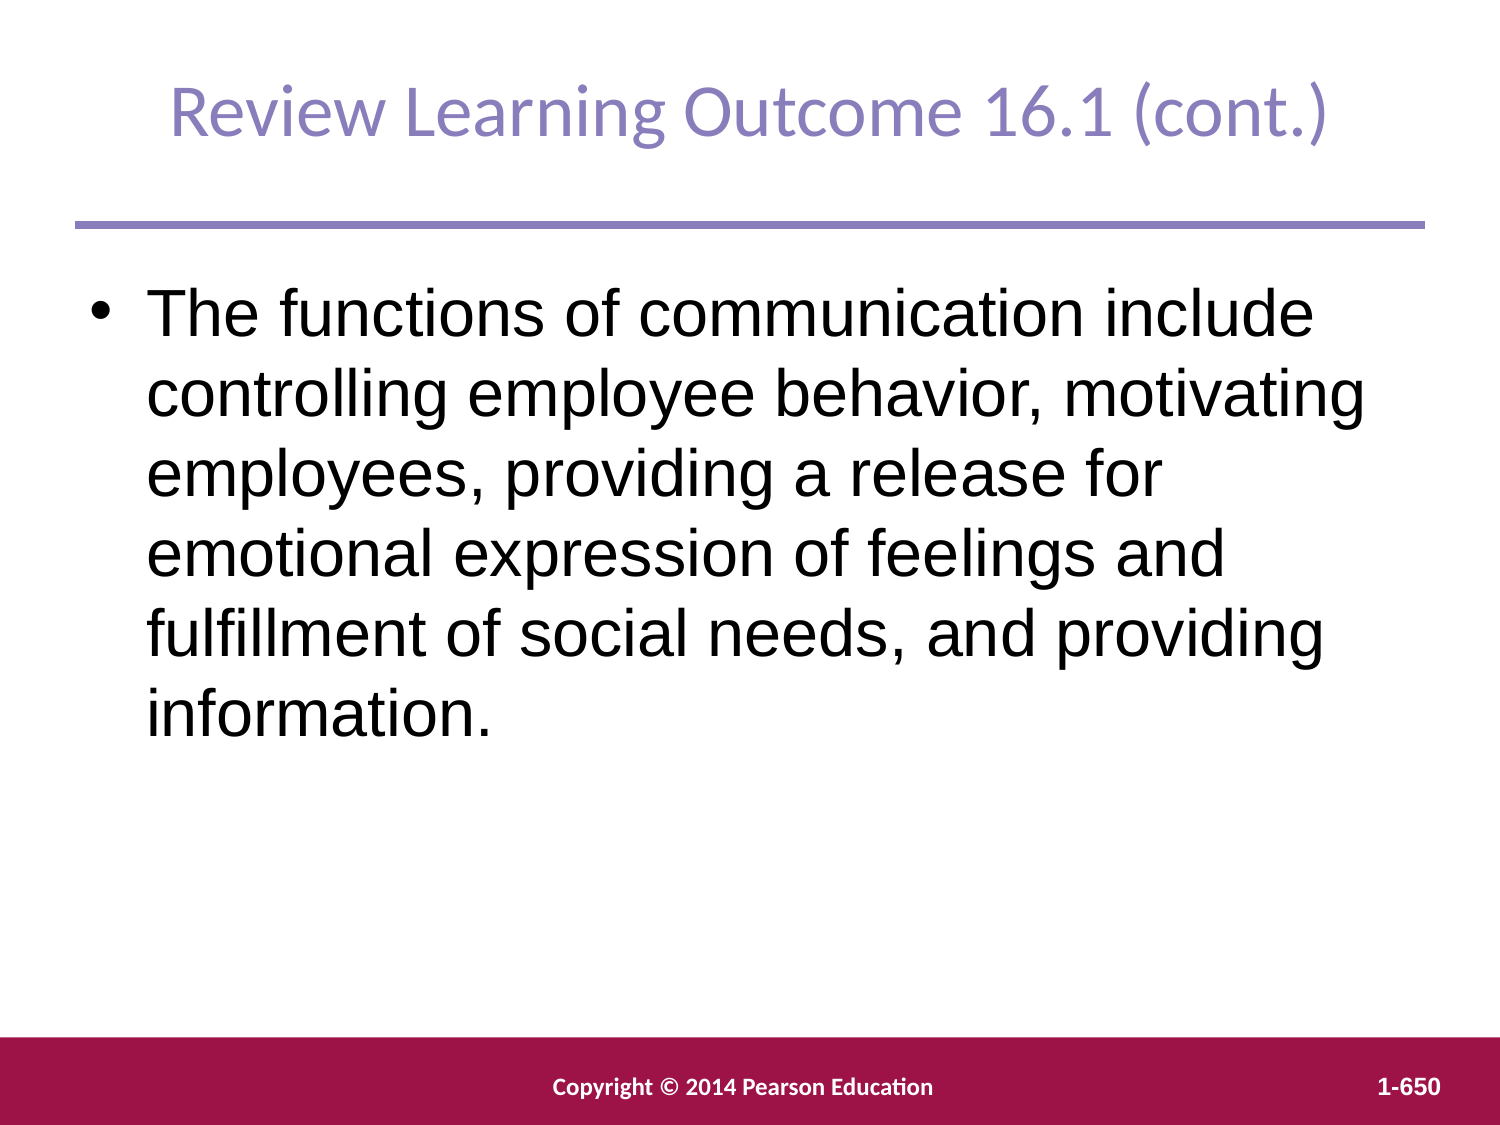

Review Learning Outcome 16.1 (cont.)
The functions of communication include controlling employee behavior, motivating employees, providing a release for  emotional expression of feelings and fulfillment of social needs, and providing information.